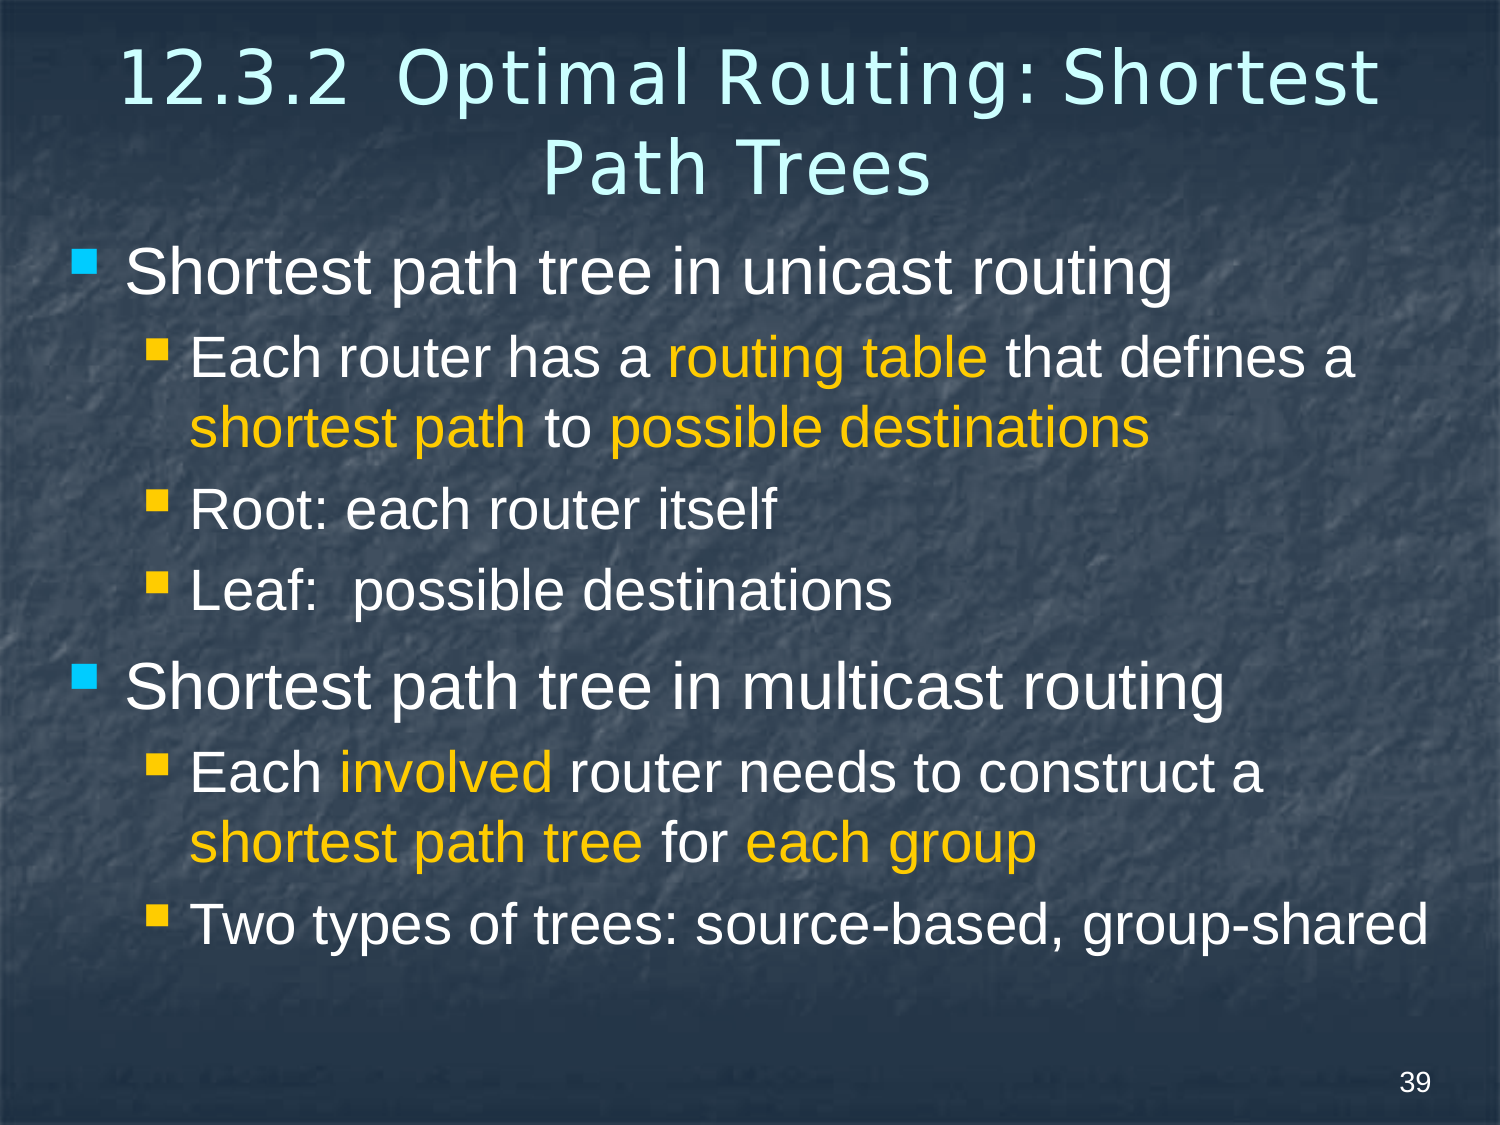

# 12.3.2  Optimal Routing: Shortest Path Trees
Shortest path tree in unicast routing
Each router has a routing table that defines a shortest path to possible destinations
Root: each router itself
Leaf:  possible destinations
Shortest path tree in multicast routing
Each involved router needs to construct a shortest path tree for each group
Two types of trees: source-based, group-shared
39